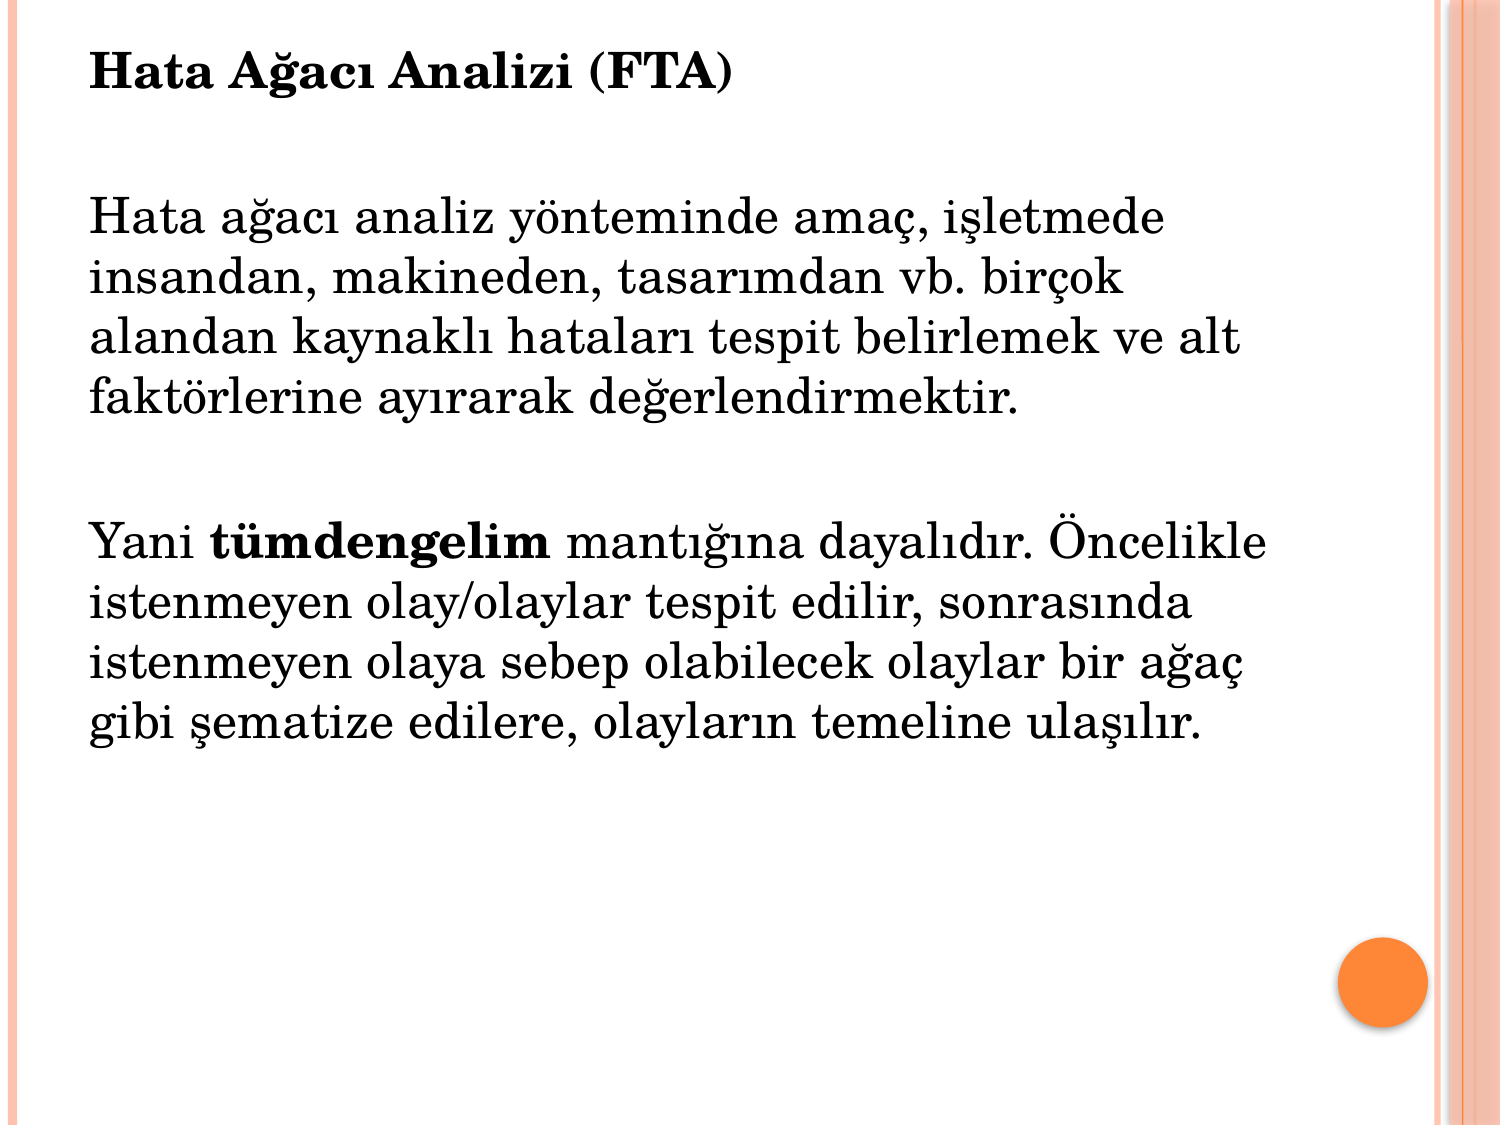

Hata Ağacı Analizi (FTA)

Hata ağacı analiz yönteminde amaç, işletmede insandan, makineden, tasarımdan vb. birçok alandan kaynaklı hataları tespit belirlemek ve alt faktörlerine ayırarak değerlendirmektir.

Yani tümdengelim mantığına dayalıdır. Öncelikle istenmeyen olay/olaylar tespit edilir, sonrasında istenmeyen olaya sebep olabilecek olaylar bir ağaç gibi şematize edilere, olayların temeline ulaşılır.